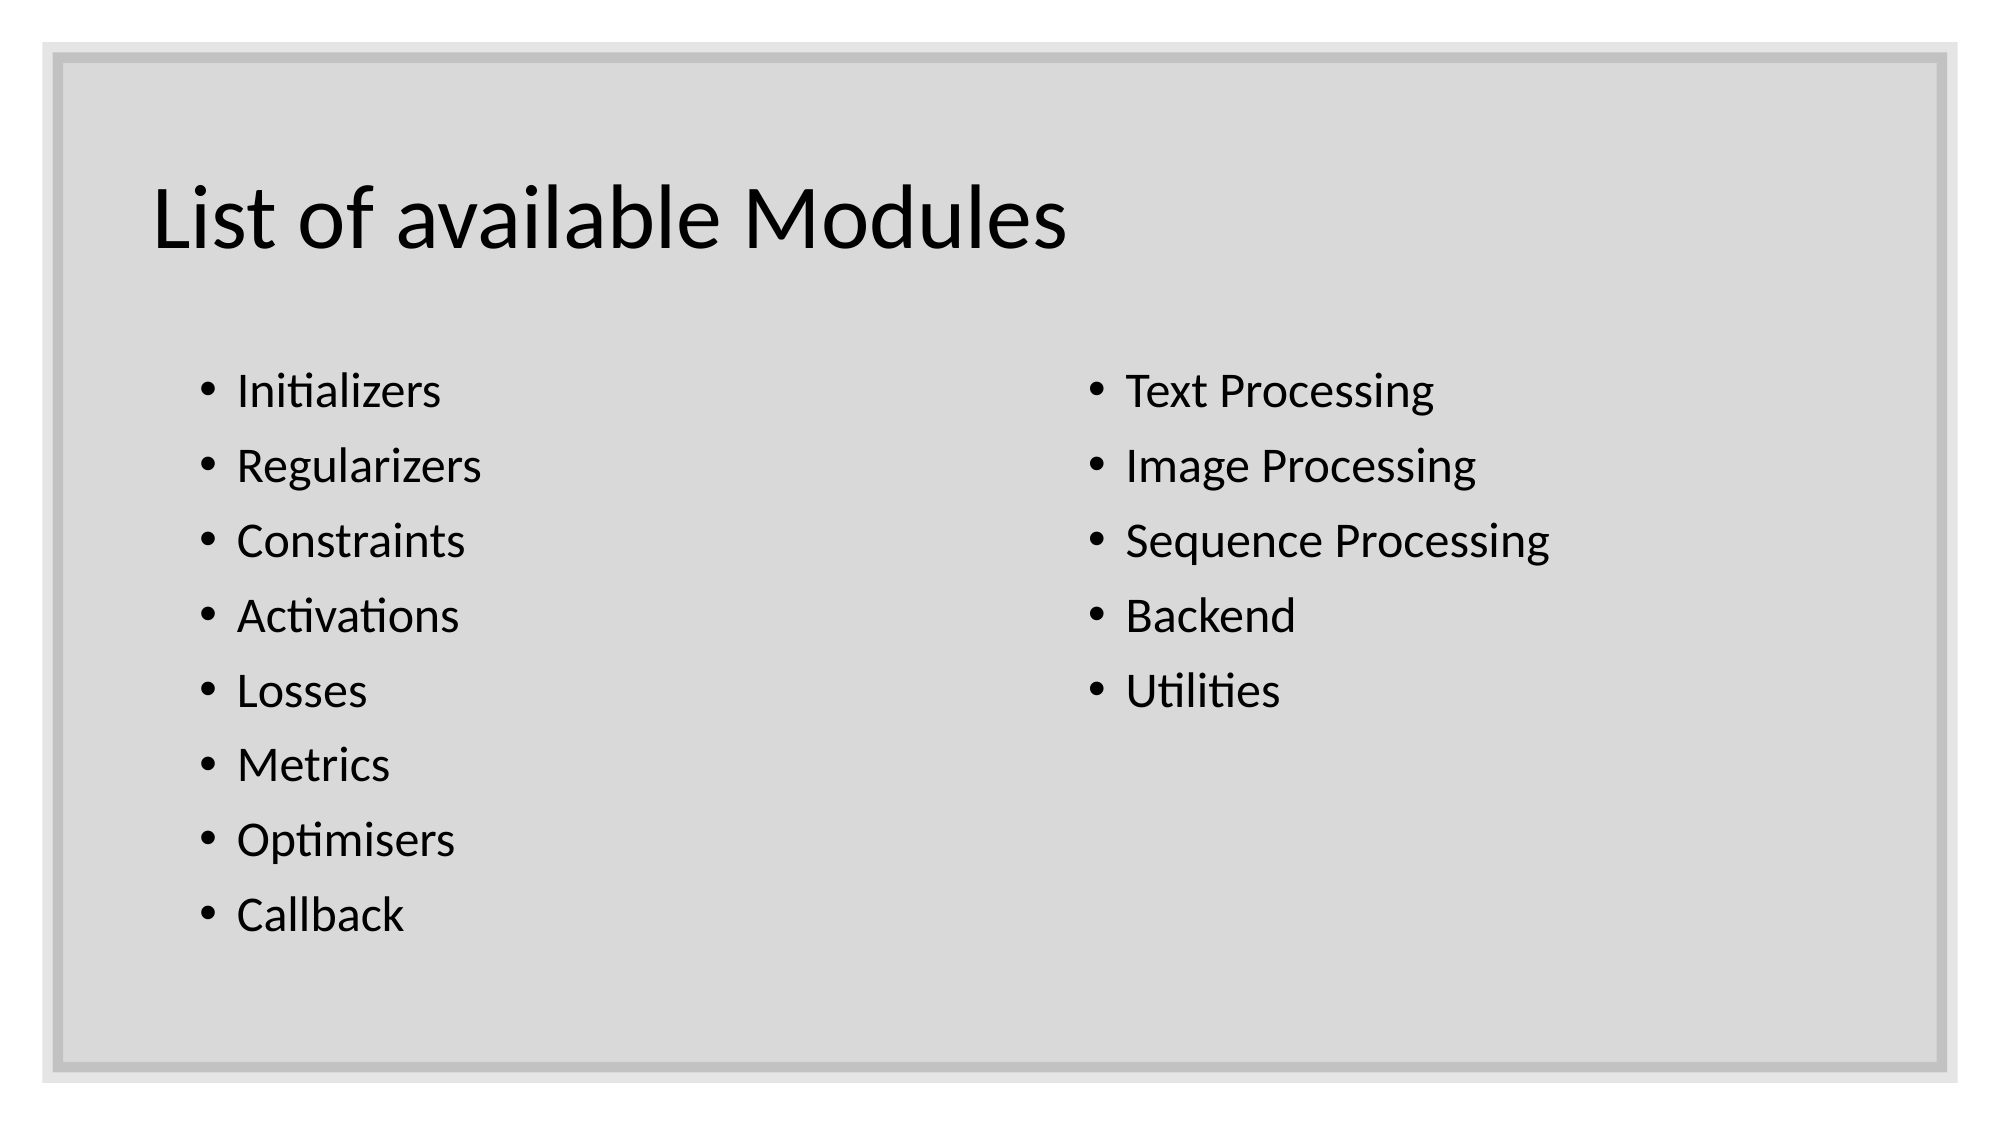

# List of available Modules
Initializers
Regularizers
Constraints
Activations
Losses
Metrics
Optimisers
Callback

Text Processing
Image Processing
Sequence Processing
Backend
Utilities